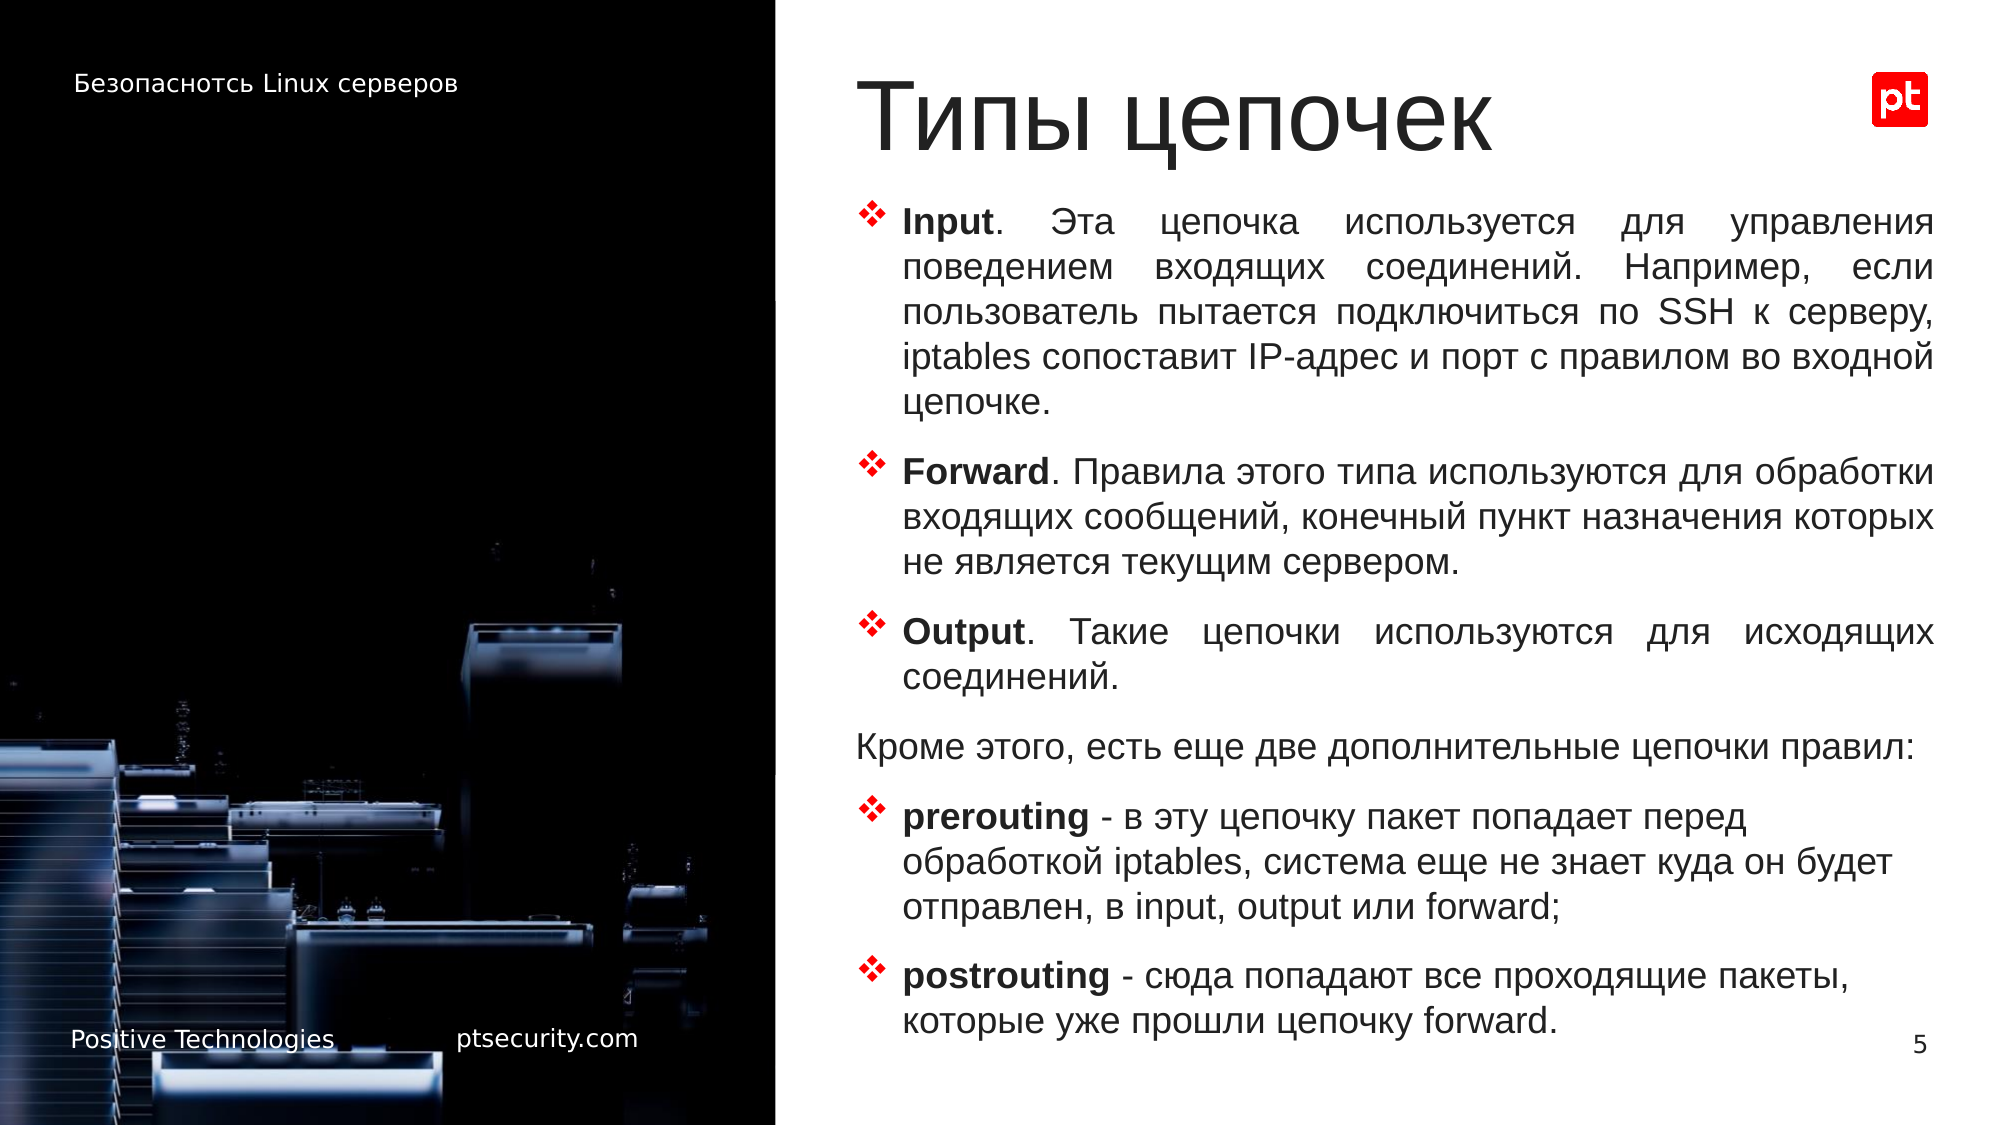

Безопаснотсь Linux серверов

# Типы цепочек
Input. Эта цепочка используется для управления поведением входящих соединений. Например, если пользователь пытается подключиться по SSH к серверу, iptables сопоставит IP-адрес и порт с правилом во входной цепочке.
Forward. Правила этого типа используются для обработки входящих сообщений, конечный пункт назначения которых не является текущим сервером.
Output. Такие цепочки используются для исходящих соединений.
Кроме этого, есть еще две дополнительные цепочки правил:
prerouting - в эту цепочку пакет попадает перед обработкой iptables, система еще не знает куда он будет отправлен, в input, output или forward;
postrouting - сюда попадают все проходящие пакеты, которые уже прошли цепочку forward.

5